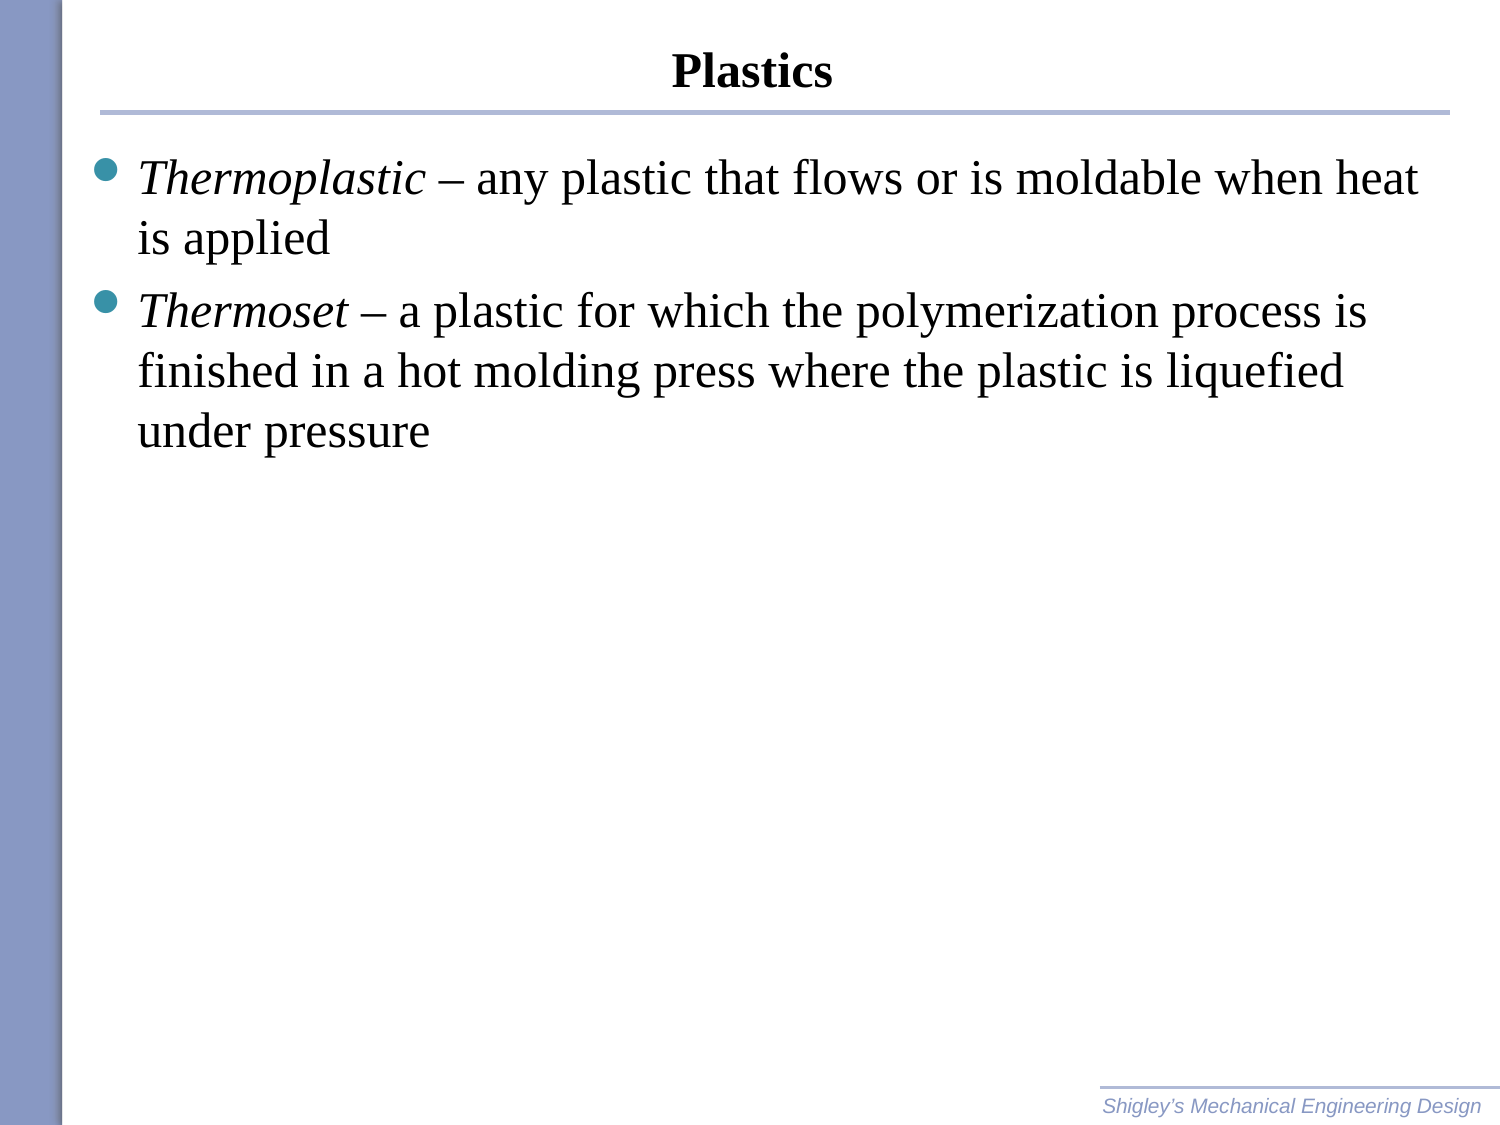

# Plastics
Thermoplastic – any plastic that flows or is moldable when heat is applied
Thermoset – a plastic for which the polymerization process is finished in a hot molding press where the plastic is liquefied under pressure
Shigley’s Mechanical Engineering Design